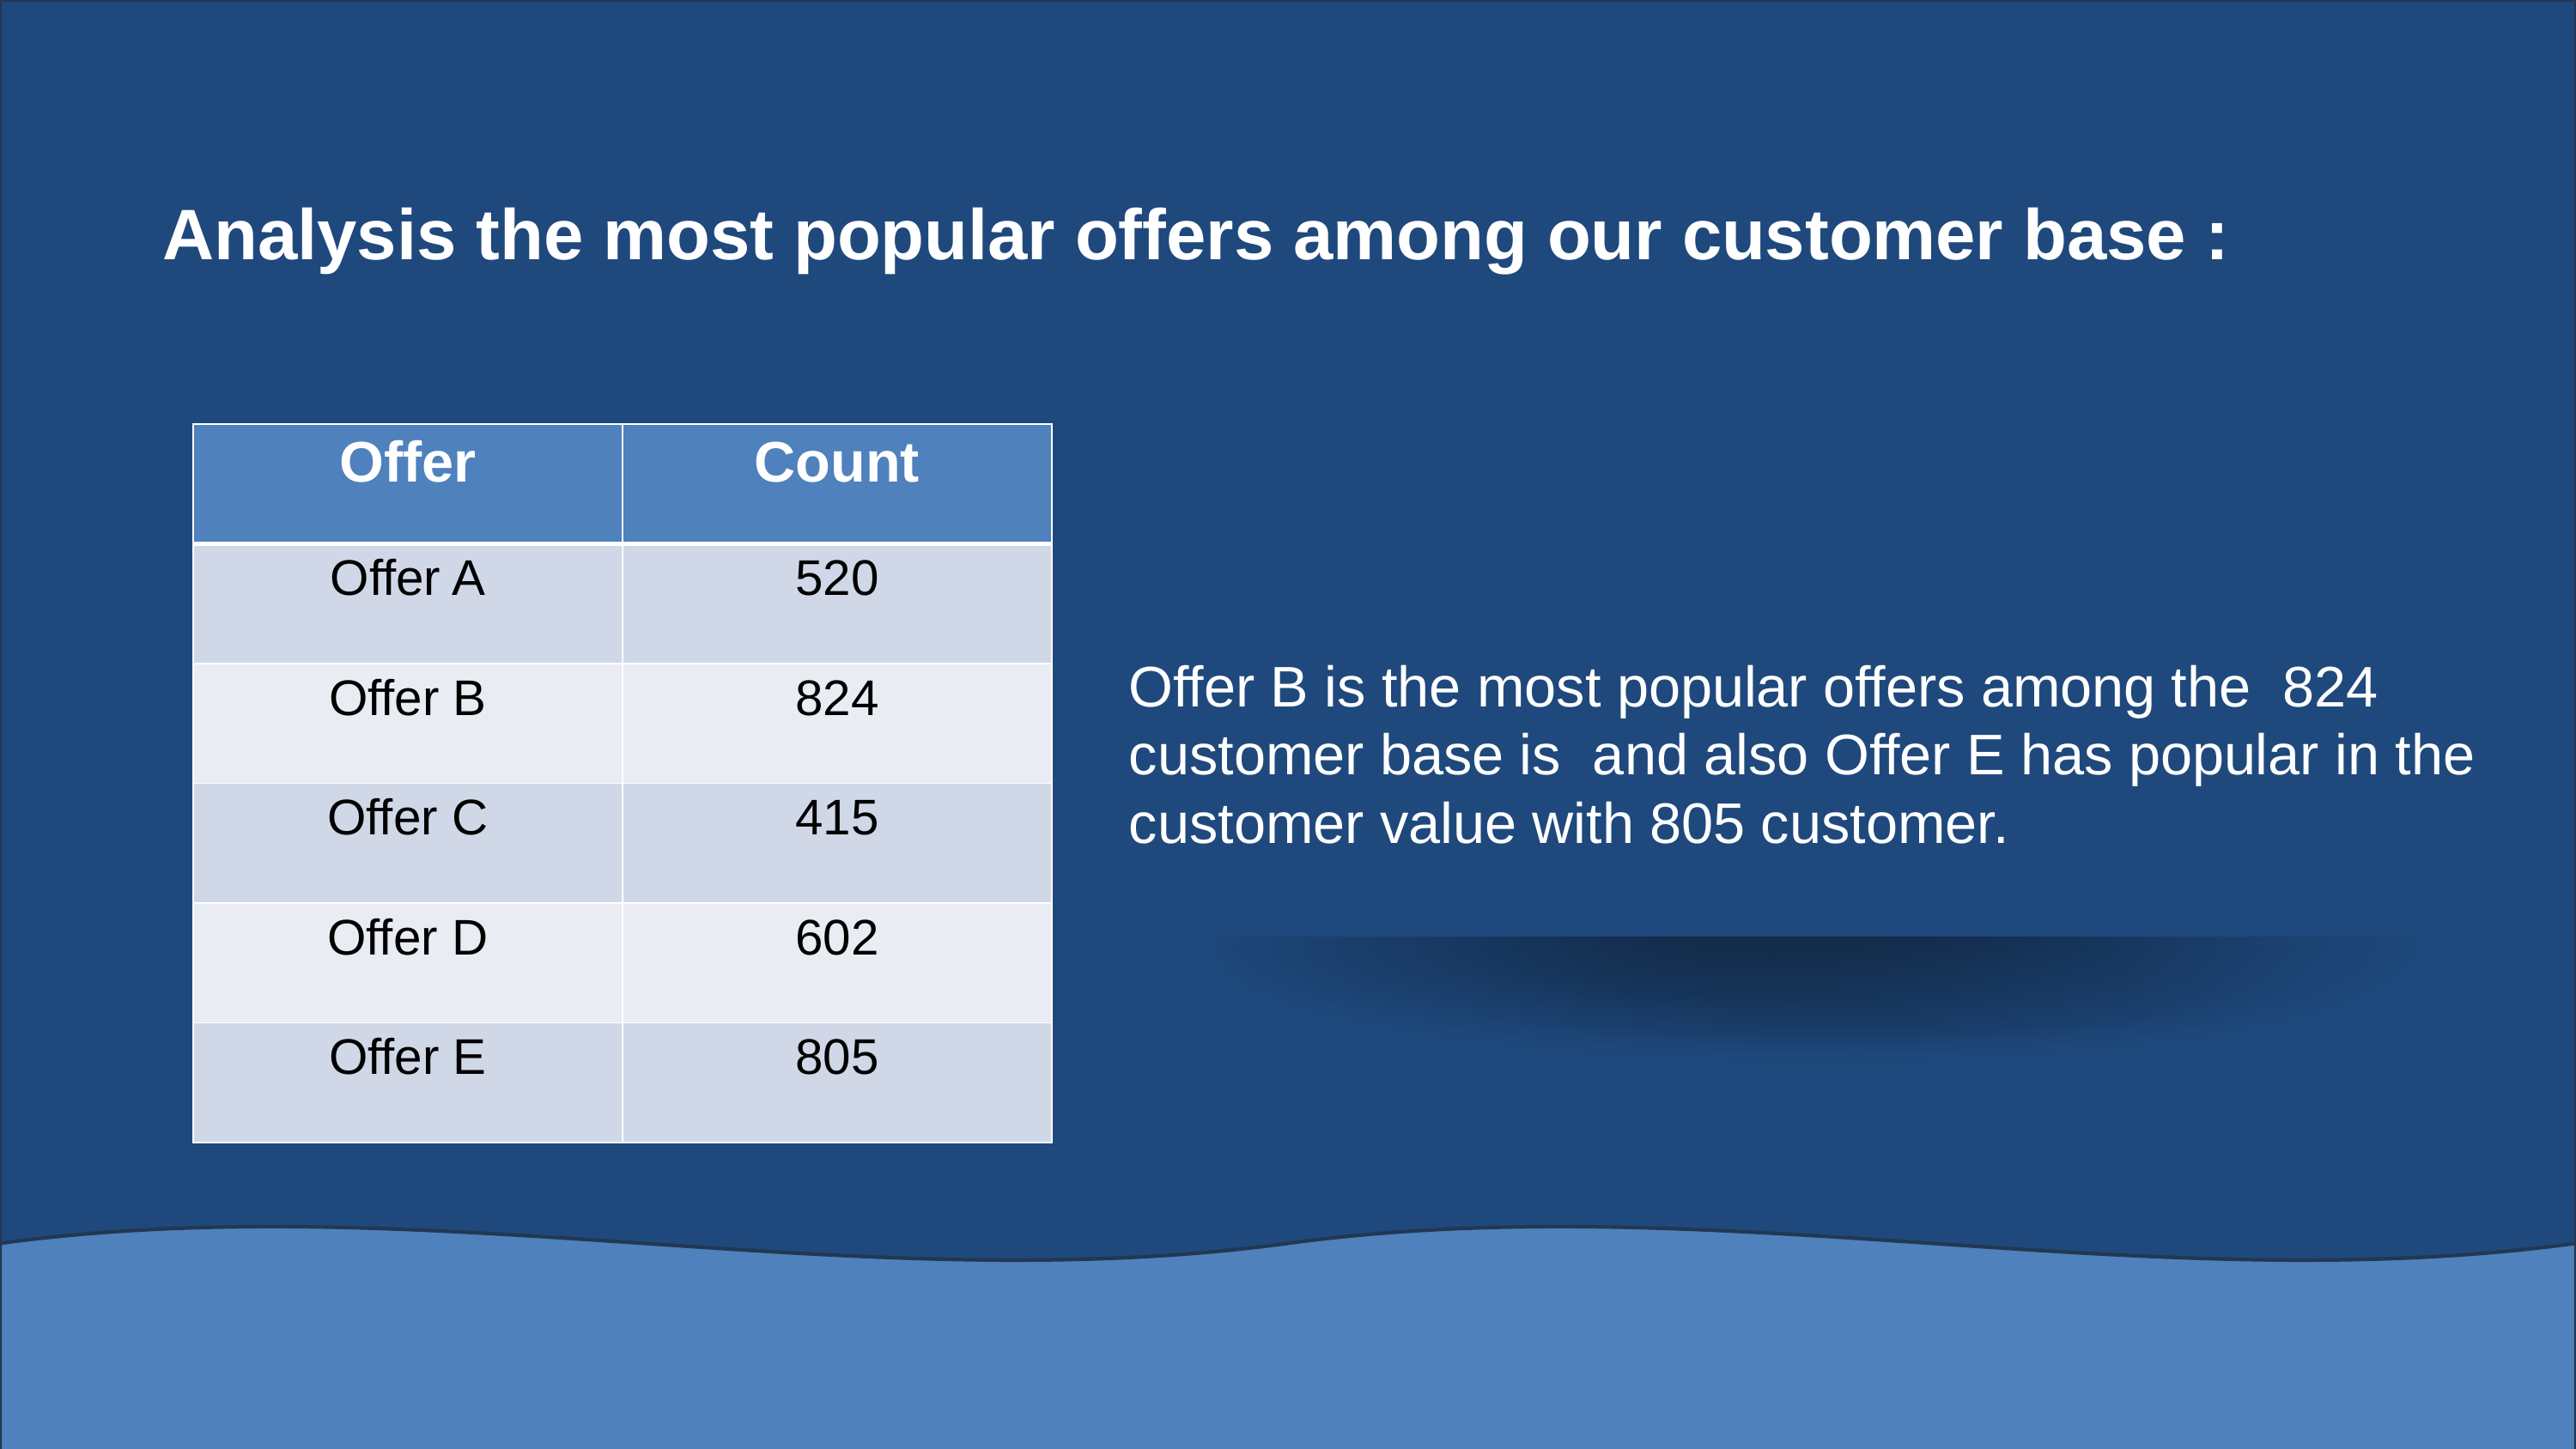

Analysis the most popular offers among our customer base :
| Offer | Count |
| --- | --- |
| Offer A | 520 |
| Offer B | 824 |
| Offer C | 415 |
| Offer D | 602 |
| Offer E | 805 |
Offer B is the most popular offers among the  824 customer base is  and also Offer E has popular in the customer value with 805 customer.